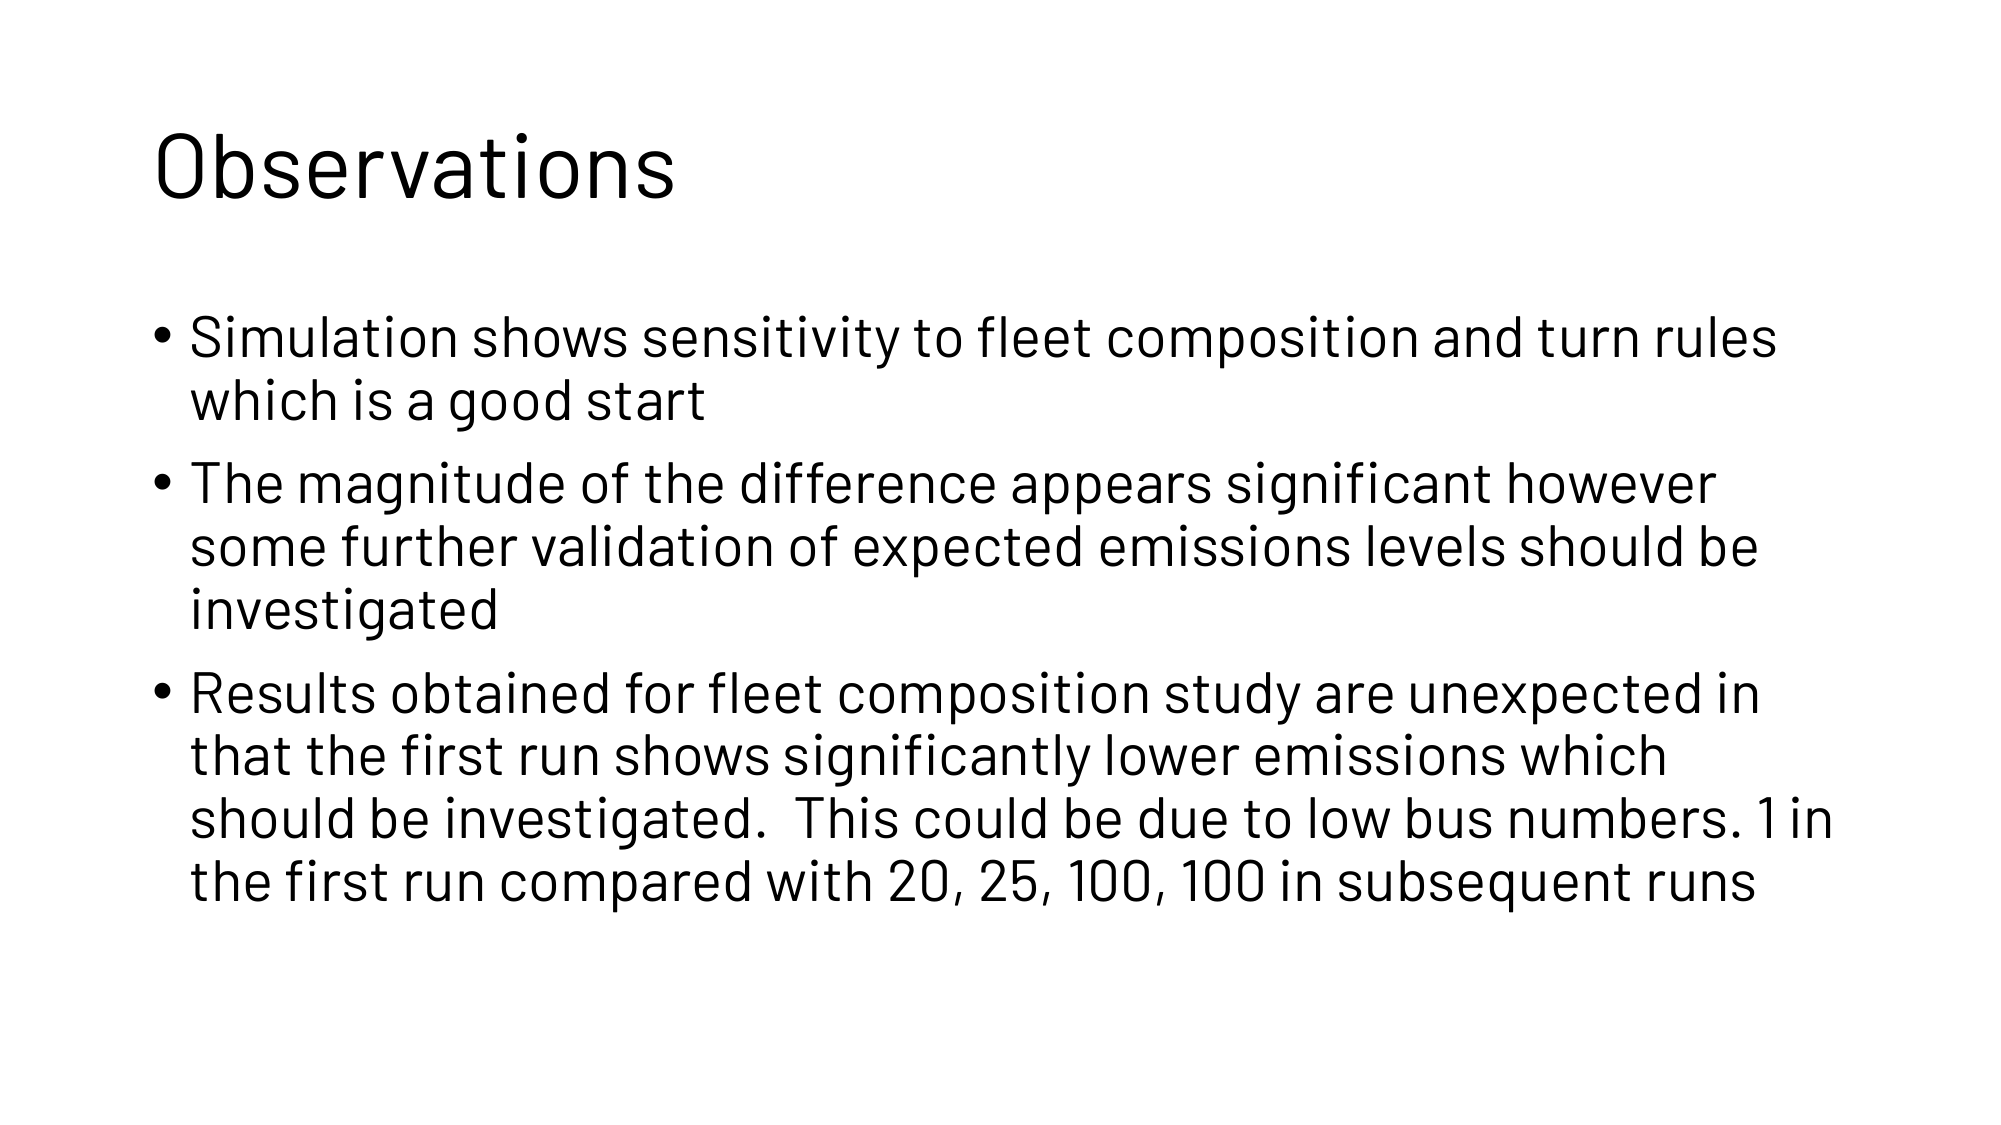

# Observations
Simulation shows sensitivity to fleet composition and turn rules which is a good start
The magnitude of the difference appears significant however some further validation of expected emissions levels should be investigated
Results obtained for fleet composition study are unexpected in that the first run shows significantly lower emissions which should be investigated.  This could be due to low bus numbers. 1 in the first run compared with 20, 25, 100, 100 in subsequent runs